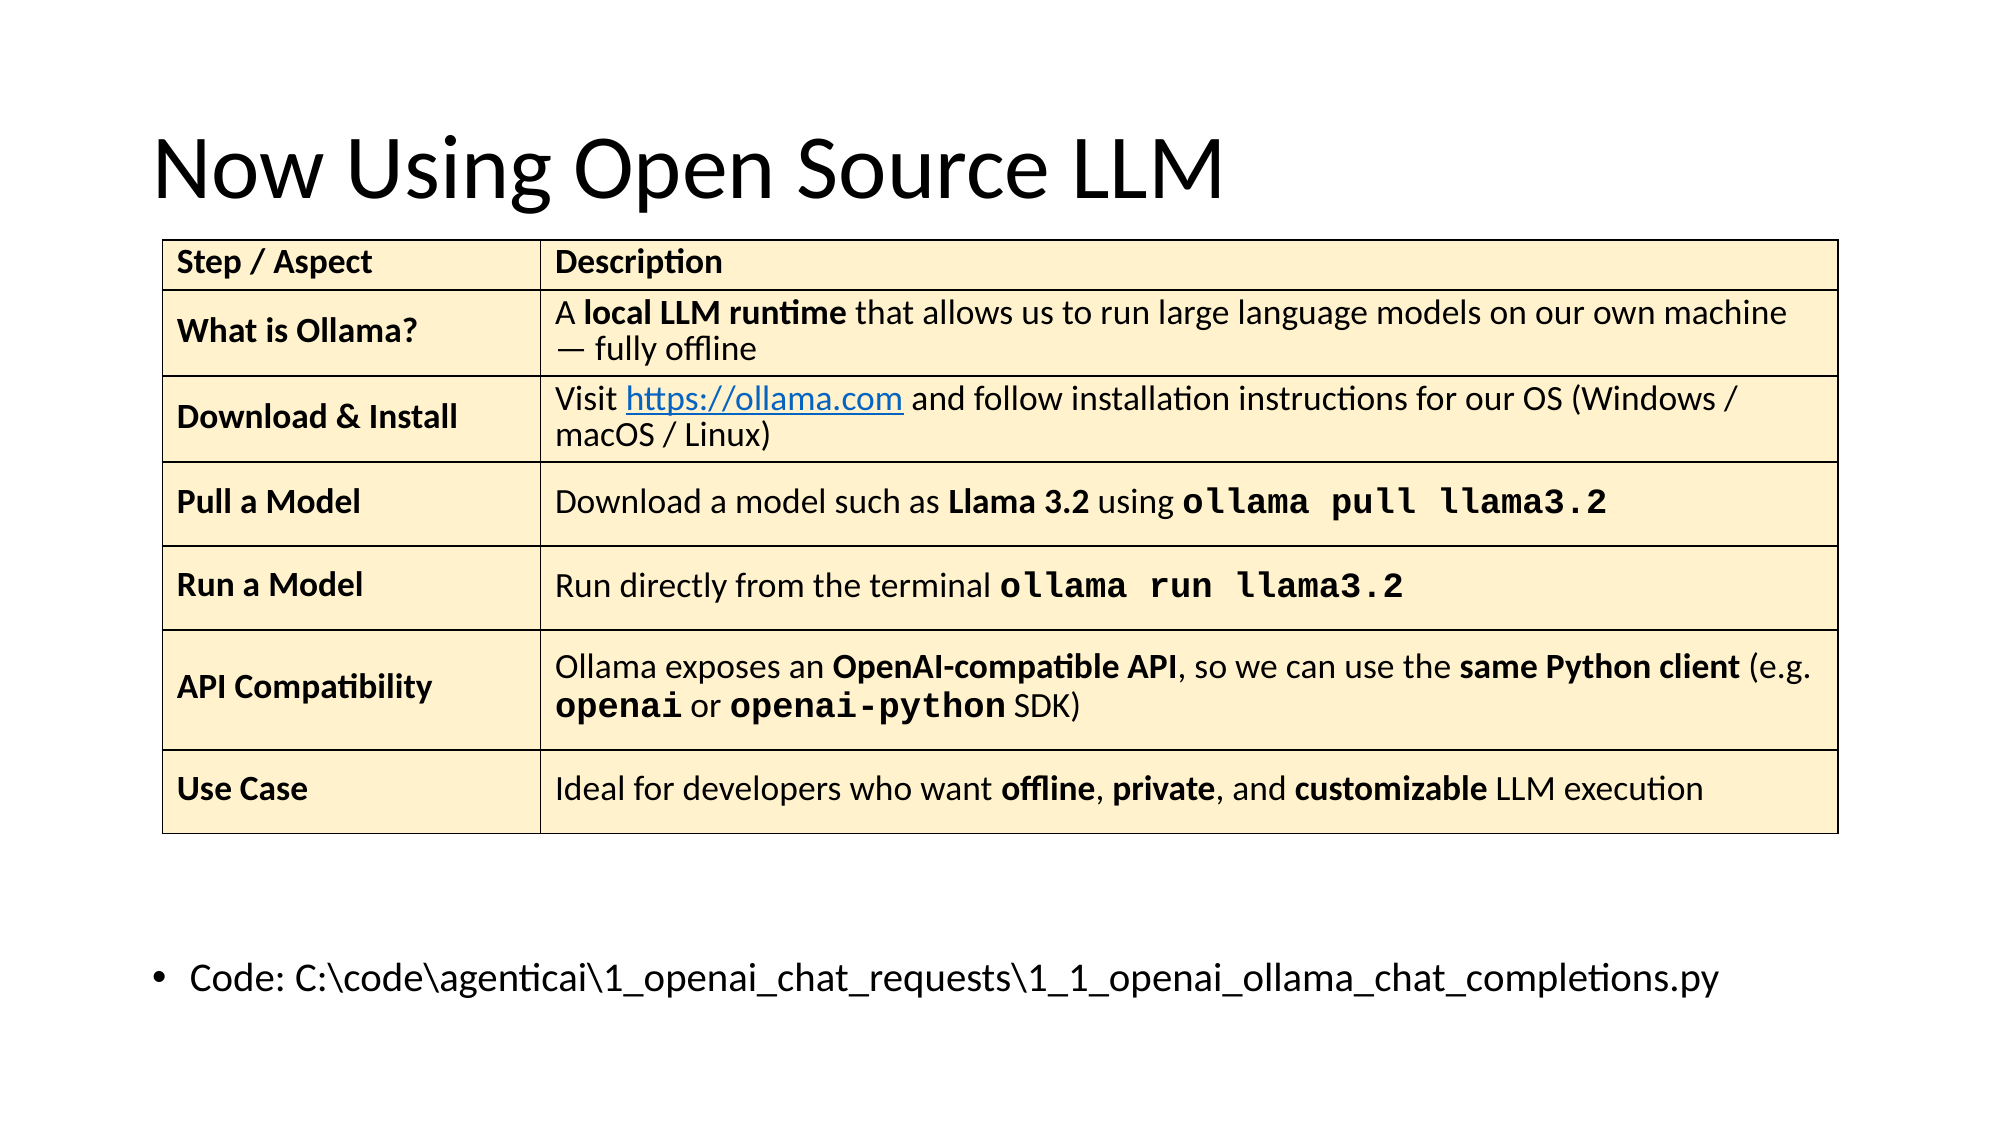

# Now Using Open Source LLM
| Step / Aspect | Description |
| --- | --- |
| What is Ollama? | A local LLM runtime that allows us to run large language models on our own machine — fully offline |
| Download & Install | Visit https://ollama.com and follow installation instructions for our OS (Windows / macOS / Linux) |
| Pull a Model | Download a model such as Llama 3.2 using ollama pull llama3.2 |
| Run a Model | Run directly from the terminal ollama run llama3.2 |
| API Compatibility | Ollama exposes an OpenAI-compatible API, so we can use the same Python client (e.g. openai or openai-python SDK) |
| Use Case | Ideal for developers who want offline, private, and customizable LLM execution |

Code: C:\code\agenticai\1_openai_chat_requests\1_1_openai_ollama_chat_completions.py